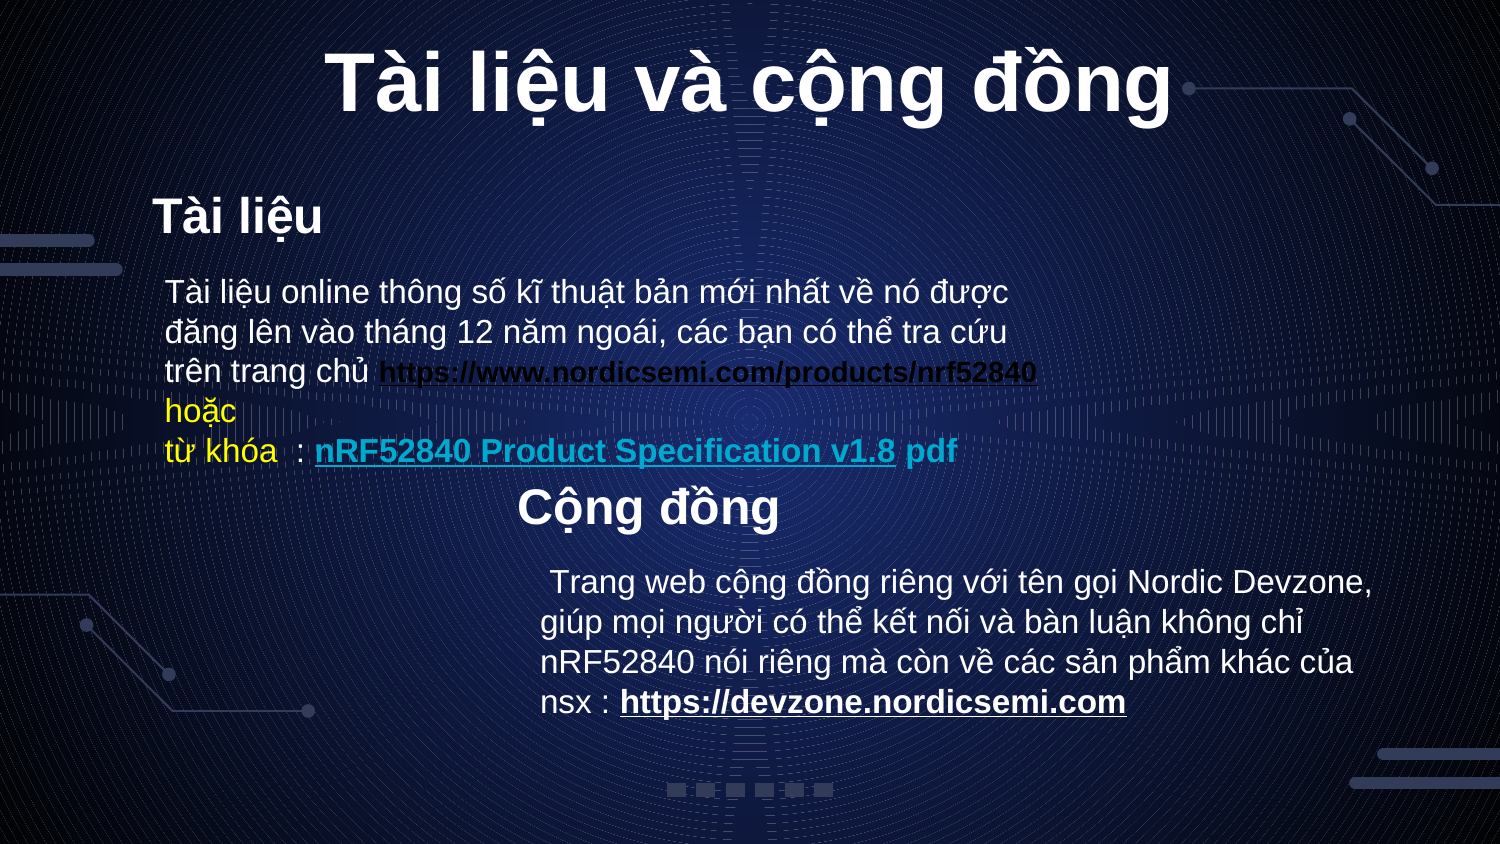

# Tài liệu và cộng đồng
Tài liệu
Tài liệu online thông số kĩ thuật bản mới nhất về nó được đăng lên vào tháng 12 năm ngoái, các bạn có thể tra cứu trên trang chủ https://www.nordicsemi.com/products/nrf52840 hoặc
từ khóa  : nRF52840 Product Specification v1.8 pdf
Cộng đồng
 Trang web cộng đồng riêng với tên gọi Nordic Devzone, giúp mọi người có thể kết nối và bàn luận không chỉ nRF52840 nói riêng mà còn về các sản phẩm khác của nsx : https://devzone.nordicsemi.com